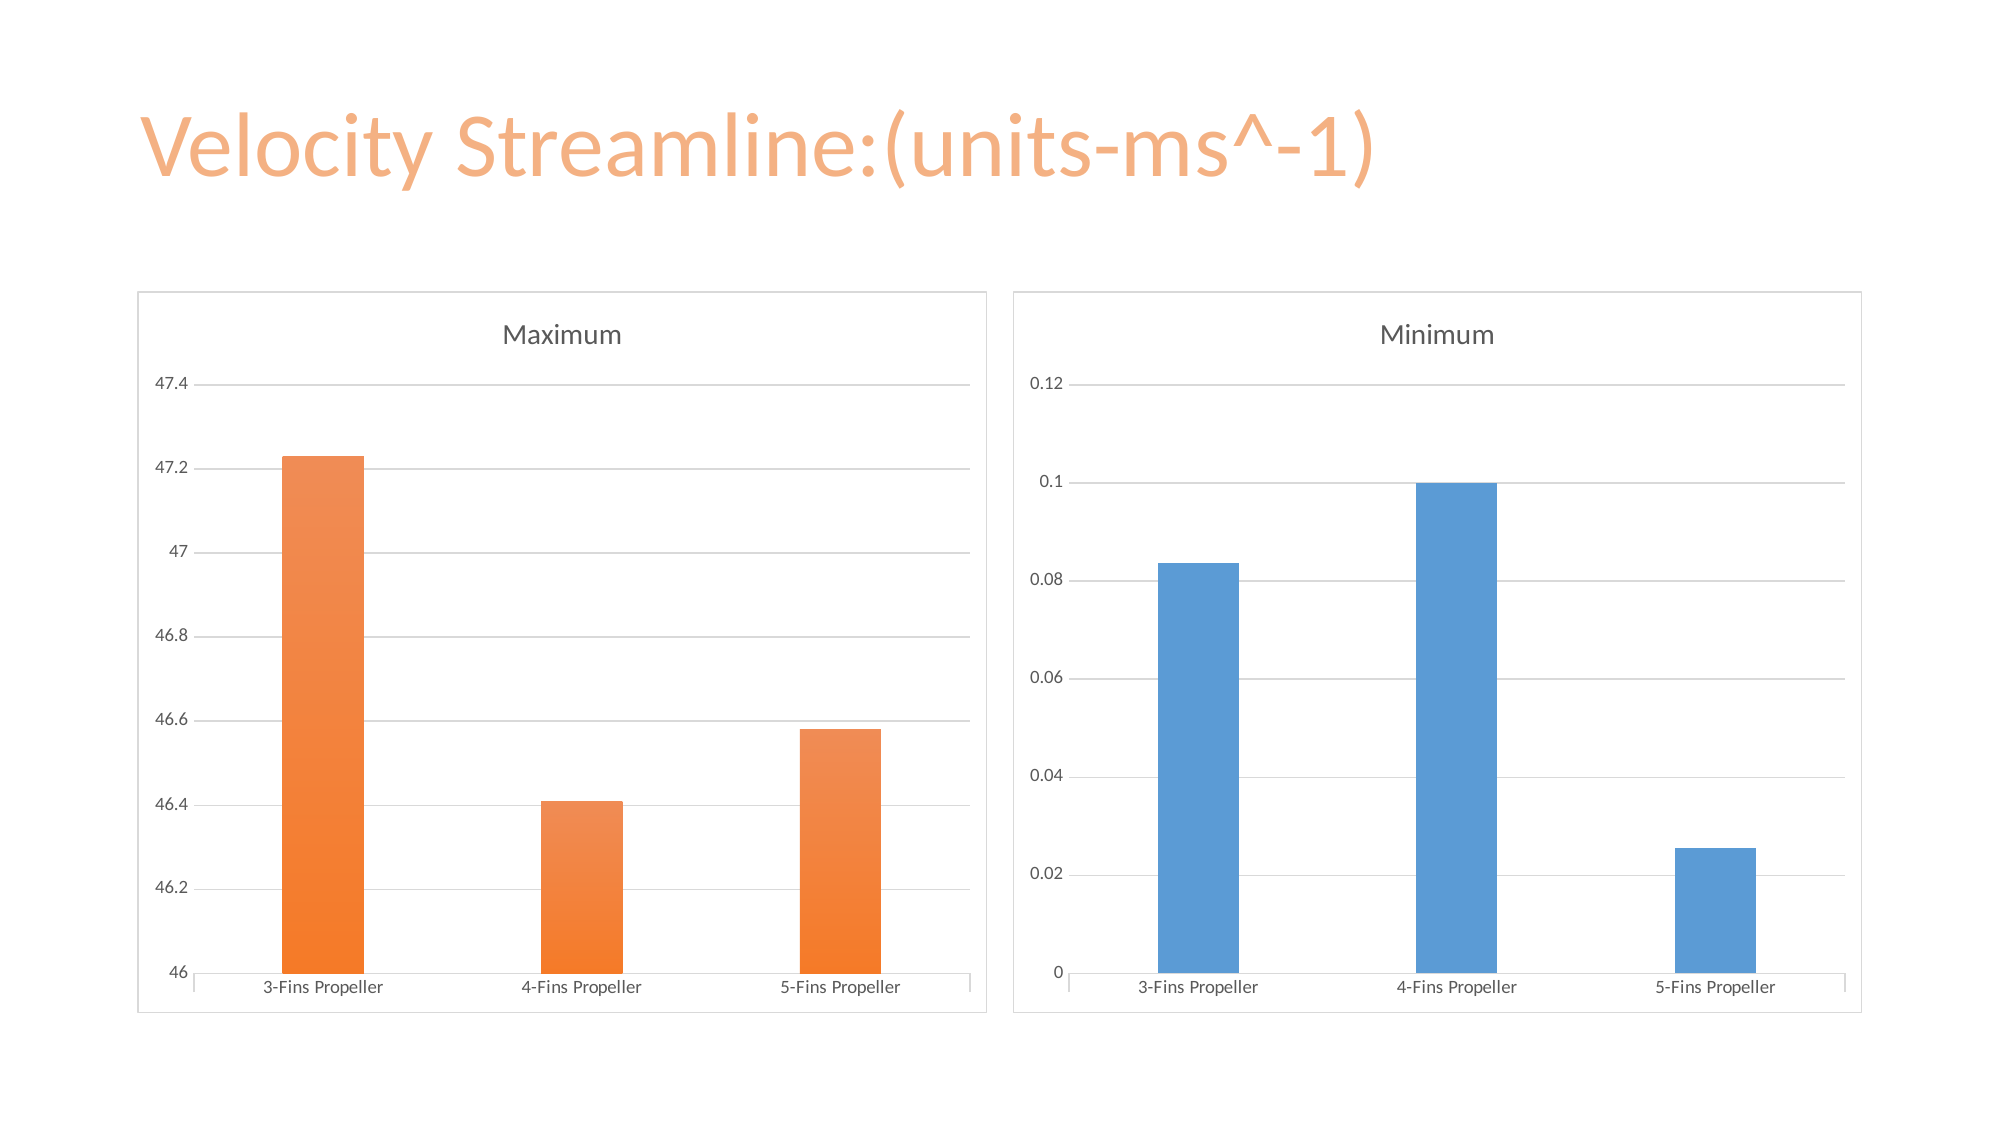

# Velocity Streamline:(units-ms^-1)

### Chart:

| Category | Maximum |
|---|---|
| 3-Fins Propeller | 47.23 |
| 4-Fins Propeller | 46.41 |
| 5-Fins Propeller | 46.58 |

### Chart:

| Category | Minimum |
|---|---|
| 3-Fins Propeller | 0.08373 |
| 4-Fins Propeller | 0.1 |
| 5-Fins Propeller | 0.02553 |